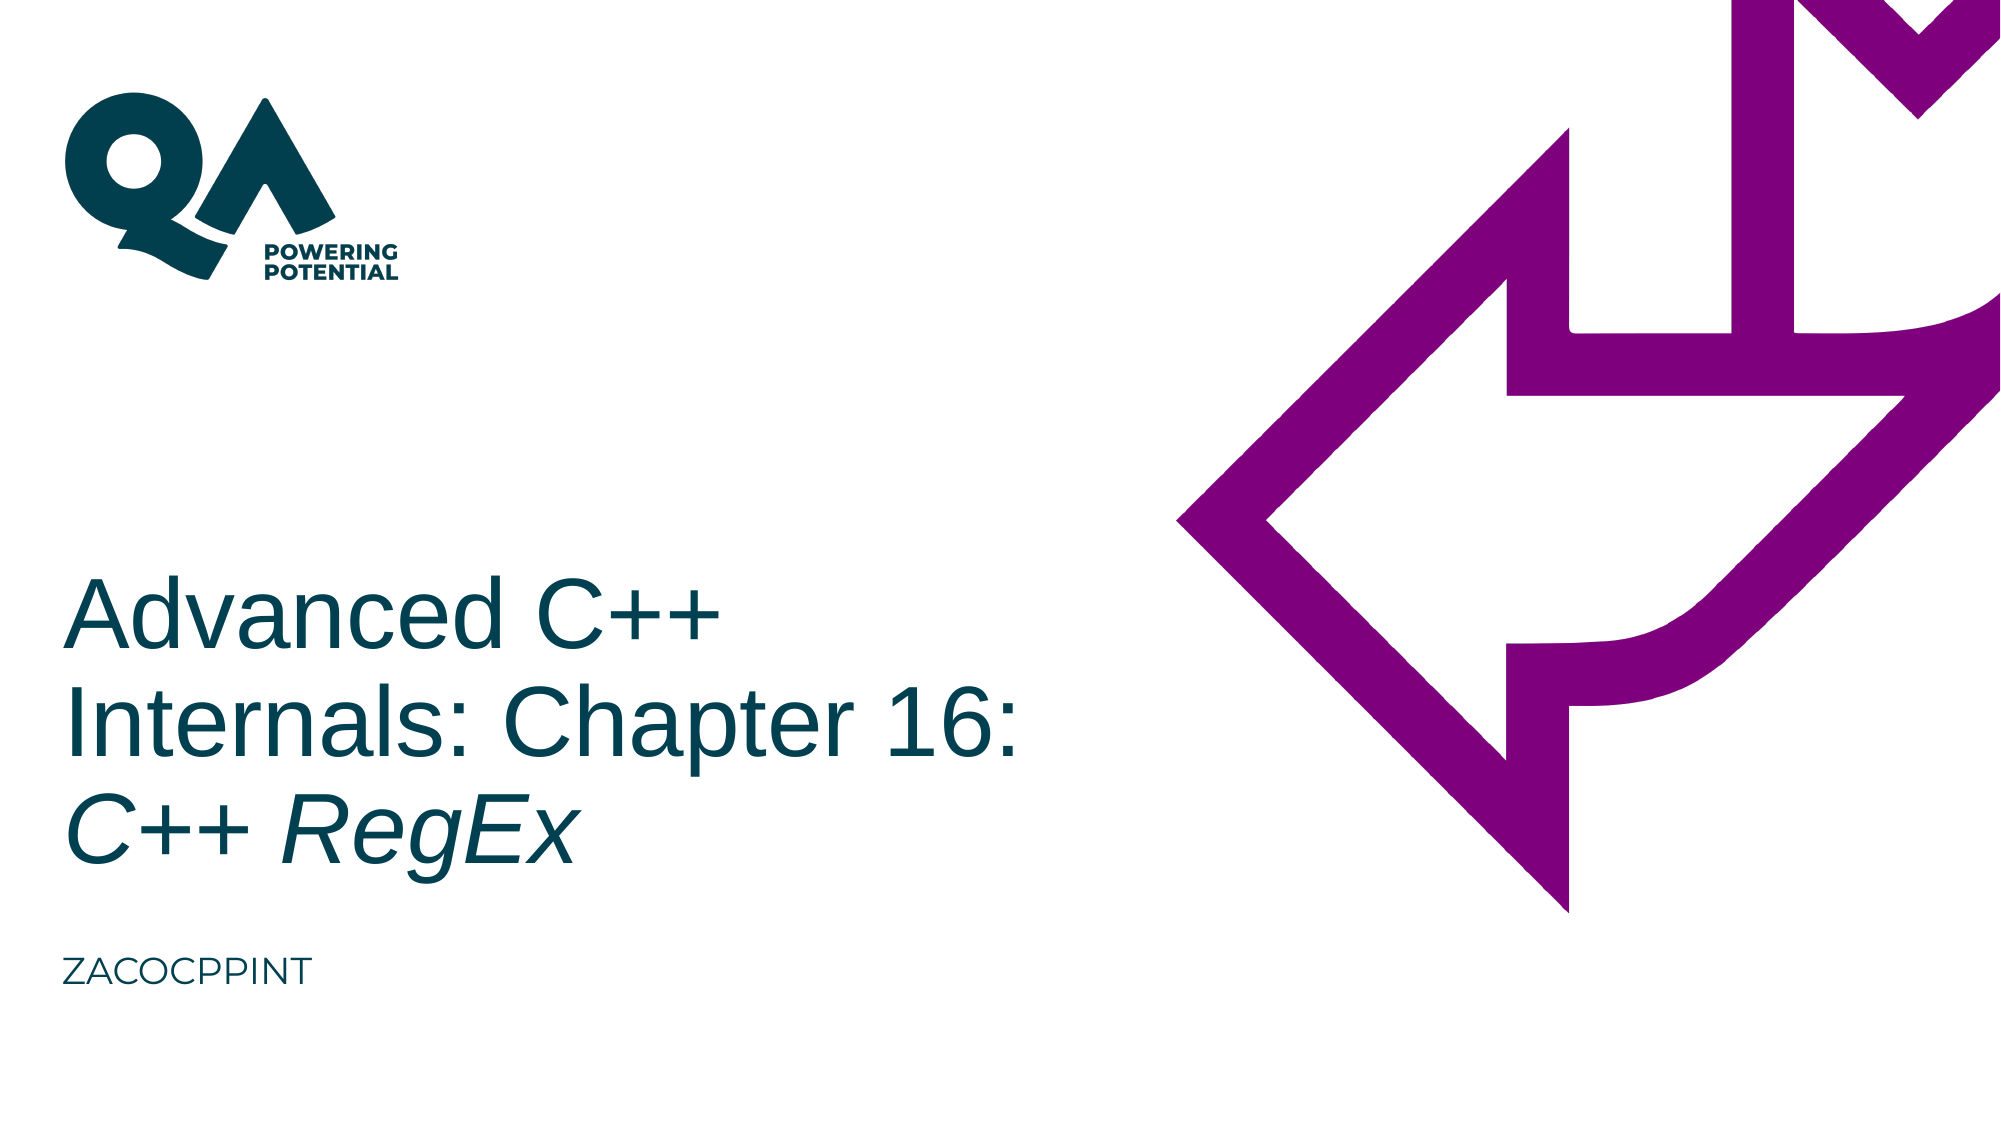

# Advanced C++ Internals: Chapter 16: C++ RegEx
ZACOCPPINT